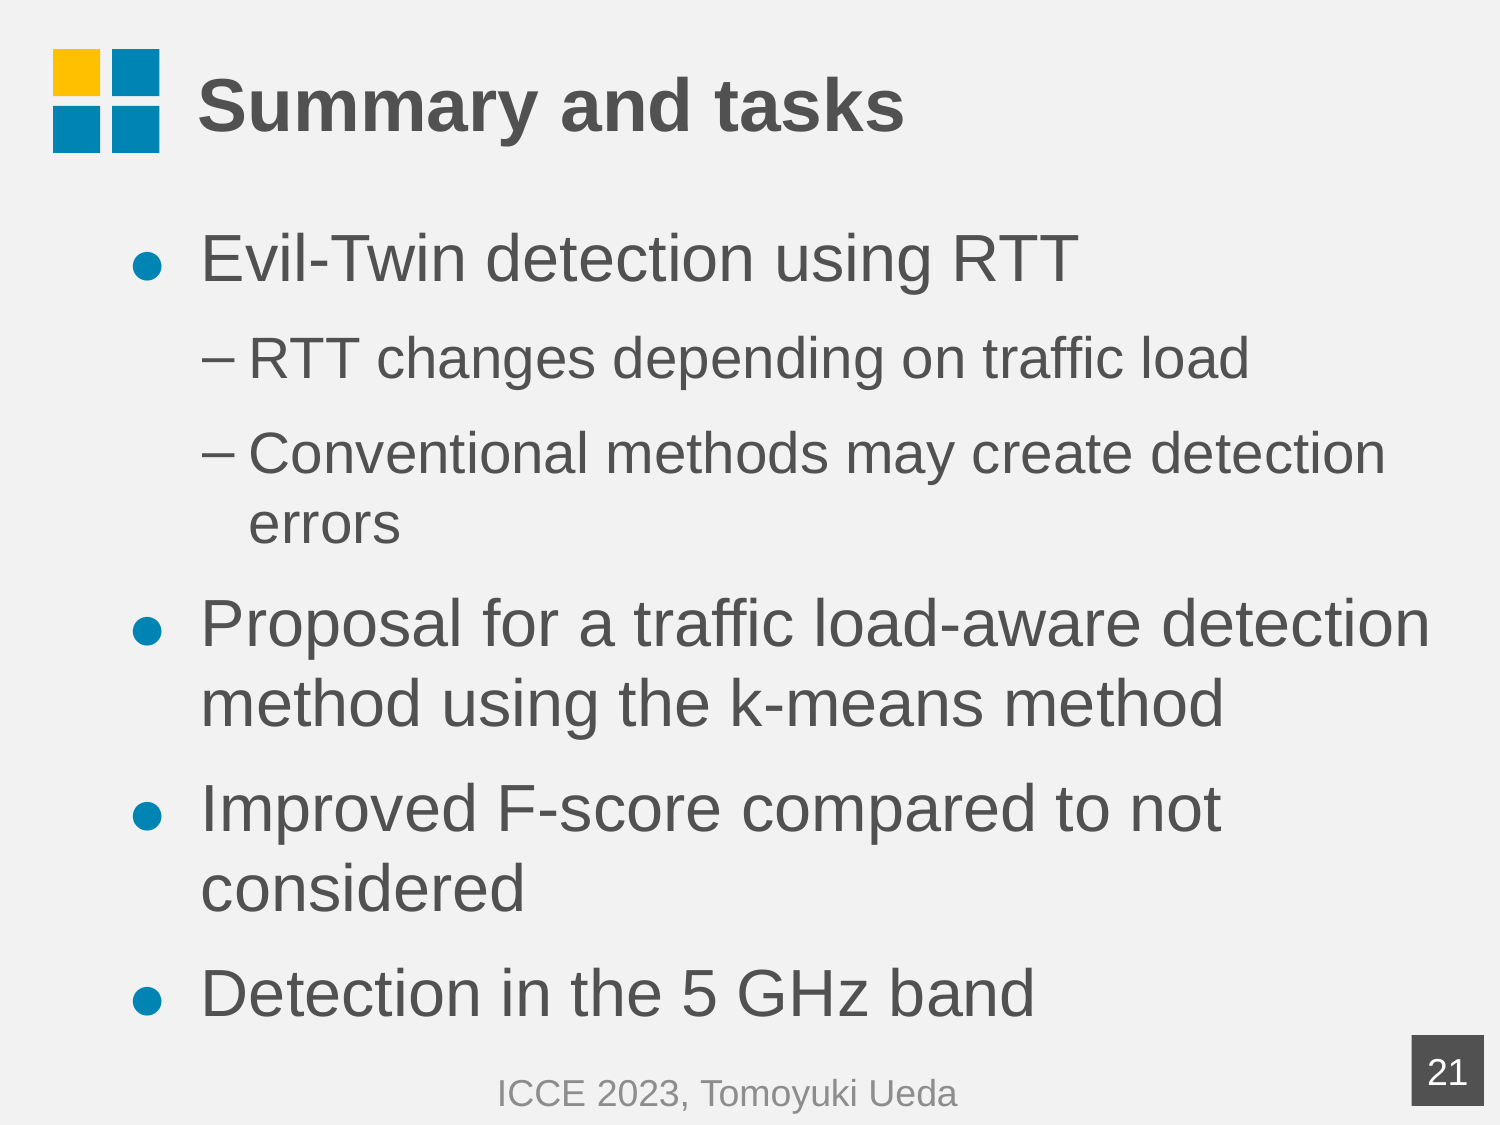

# Summary and tasks
Evil-Twin detection using RTT
RTT changes depending on traffic load
Conventional methods may create detection errors
Proposal for a traffic load-aware detection method using the k-means method
Improved F-score compared to not considered
Detection in the 5 GHz band
21
ICCE 2023, Tomoyuki Ueda